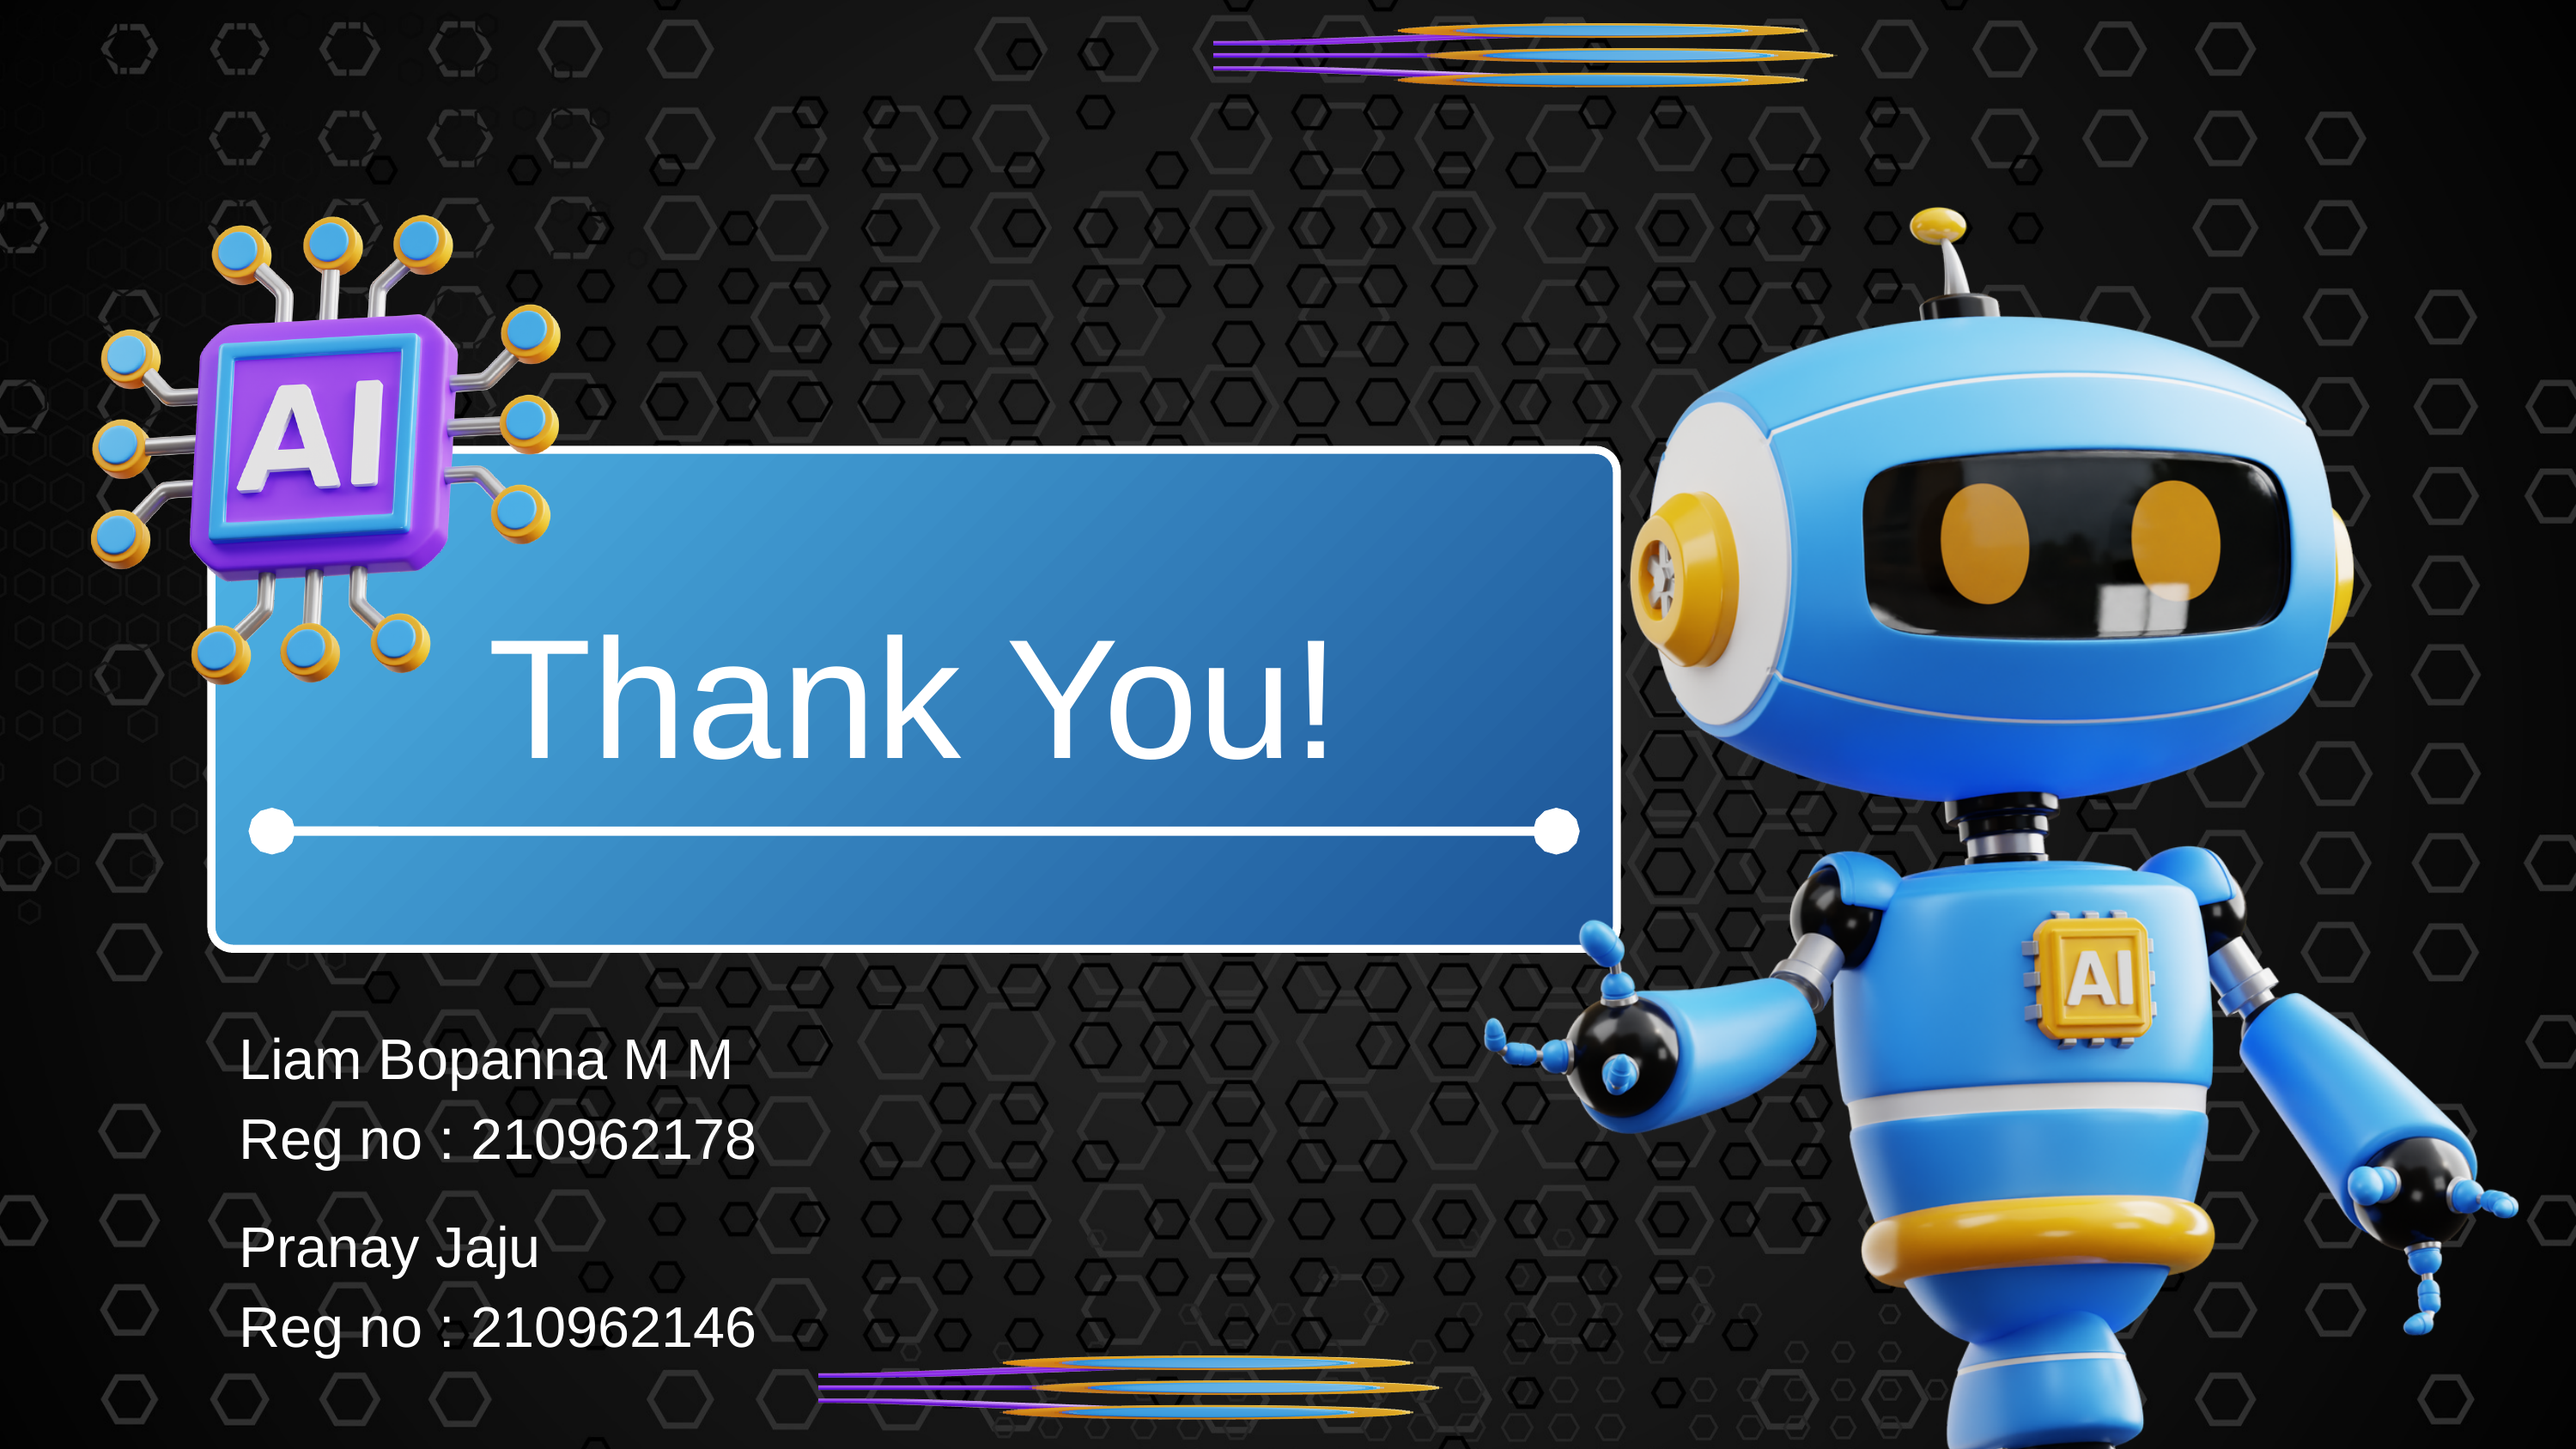

Thank You!

Liam Bopanna M M
Reg no : 210962178

Pranay Jaju
Reg no : 210962146